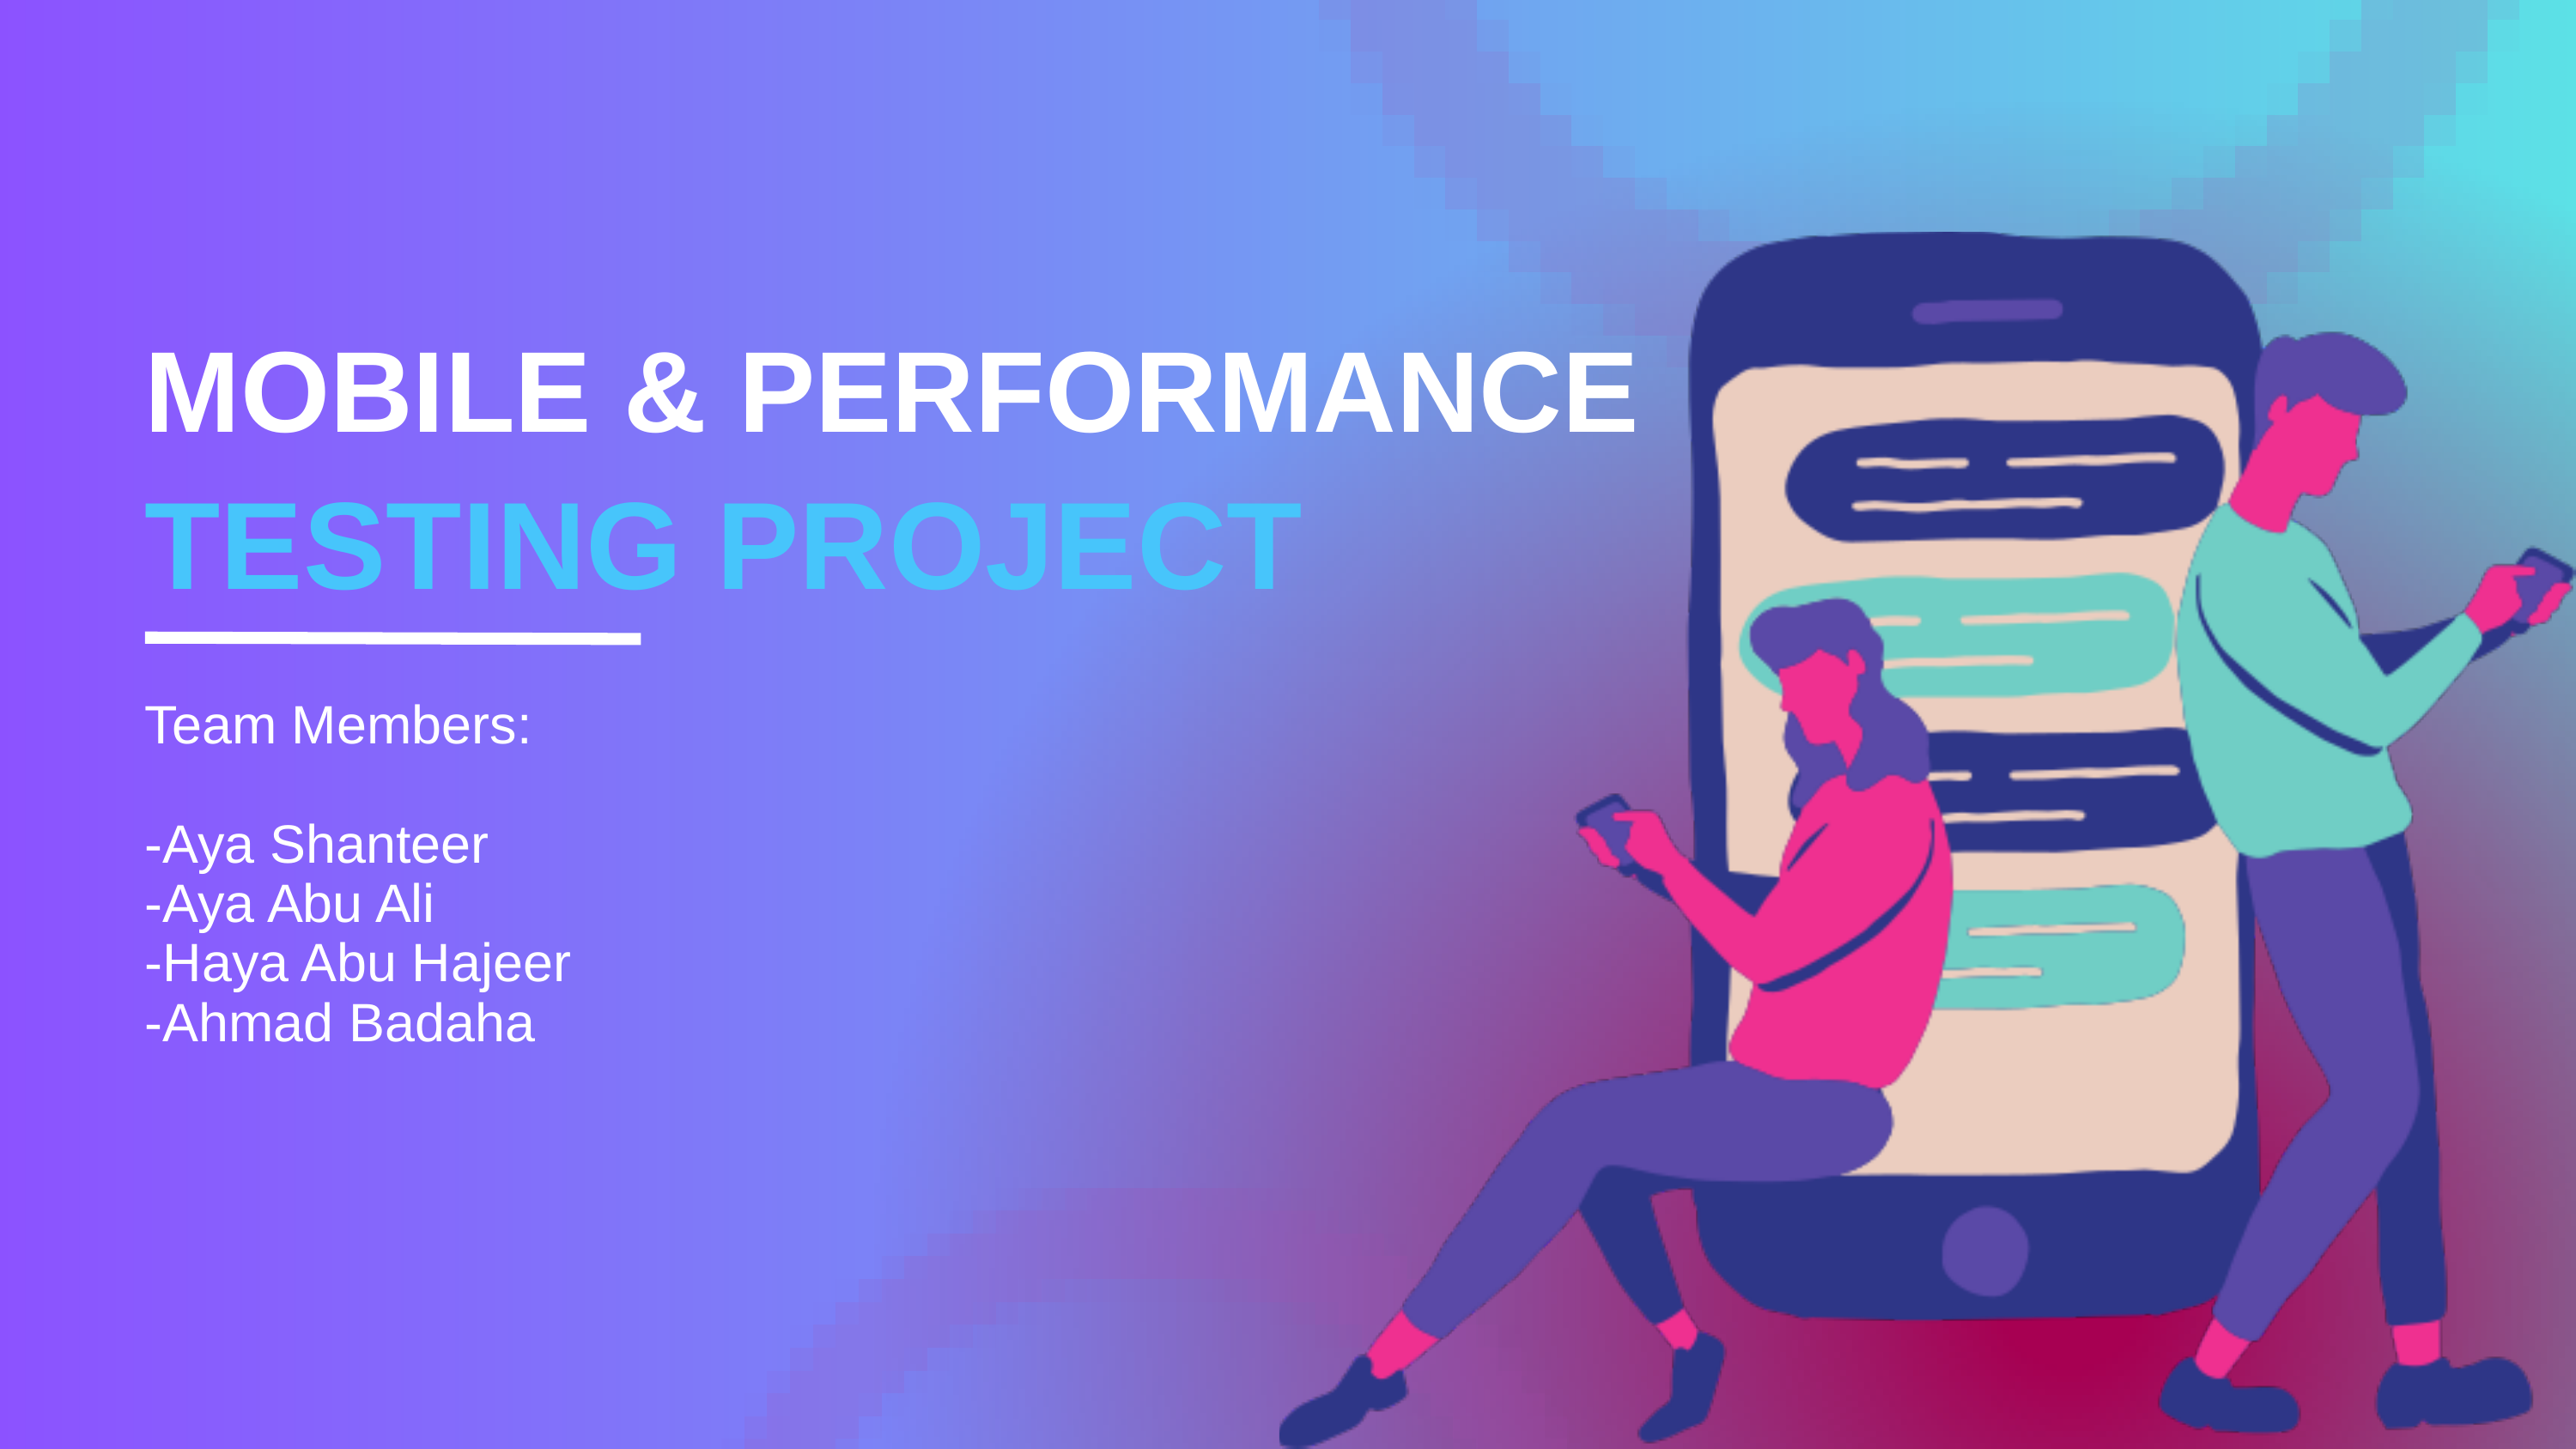

MOBILE & PERFORMANCE
TESTING PROJECT

Team Members:

-Aya Shanteer
-Aya Abu Ali
-Haya Abu Hajeer
-Ahmad Badaha